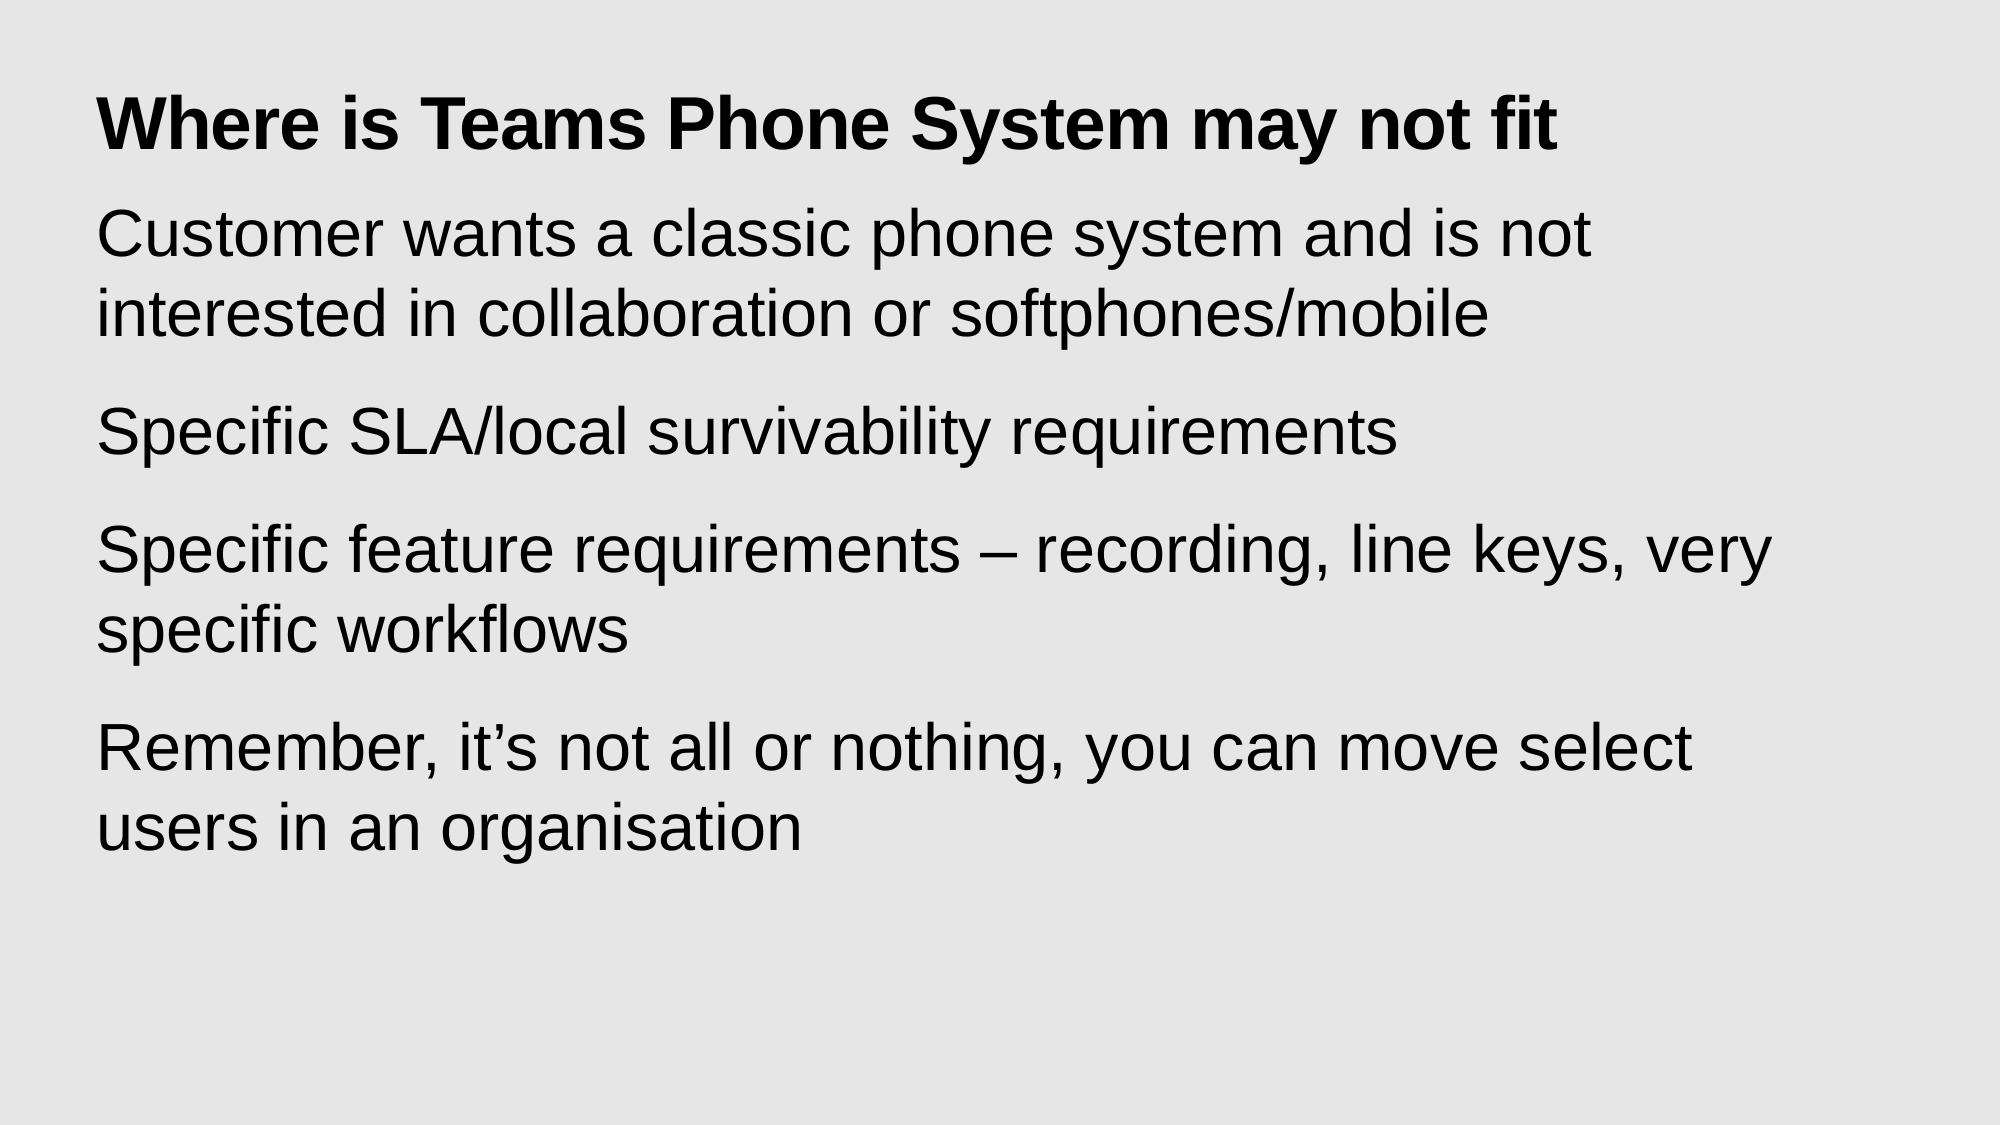

# Where is Teams Phone System may not fit
Customer wants a classic phone system and is not interested in collaboration or softphones/mobile
Specific SLA/local survivability requirements
Specific feature requirements – recording, line keys, very specific workflows
Remember, it’s not all or nothing, you can move select users in an organisation